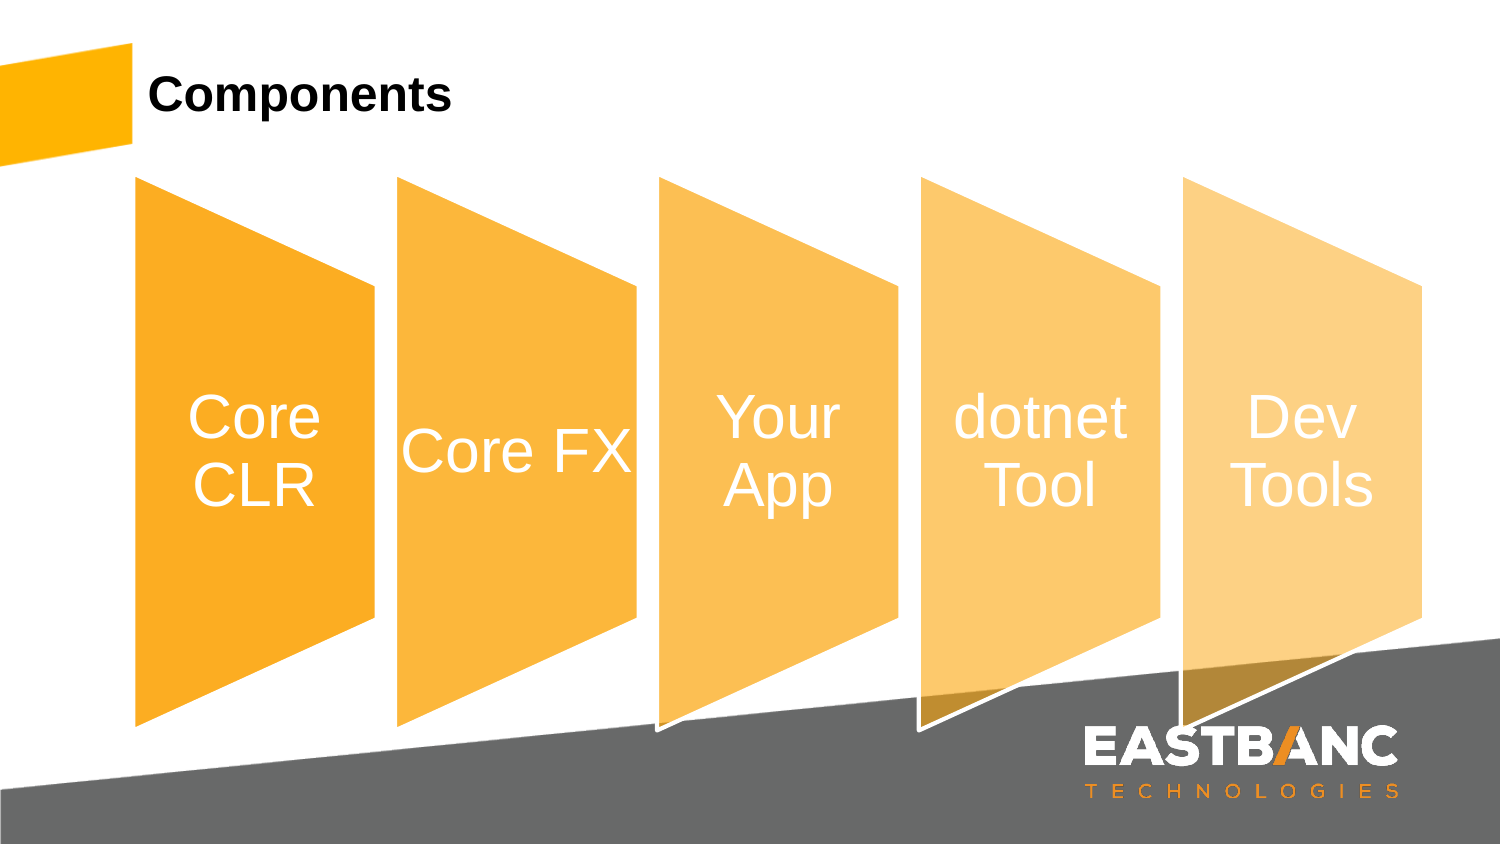

# Components
Core CLR
Core FX
Your App
dotnet Tool
Dev Tools